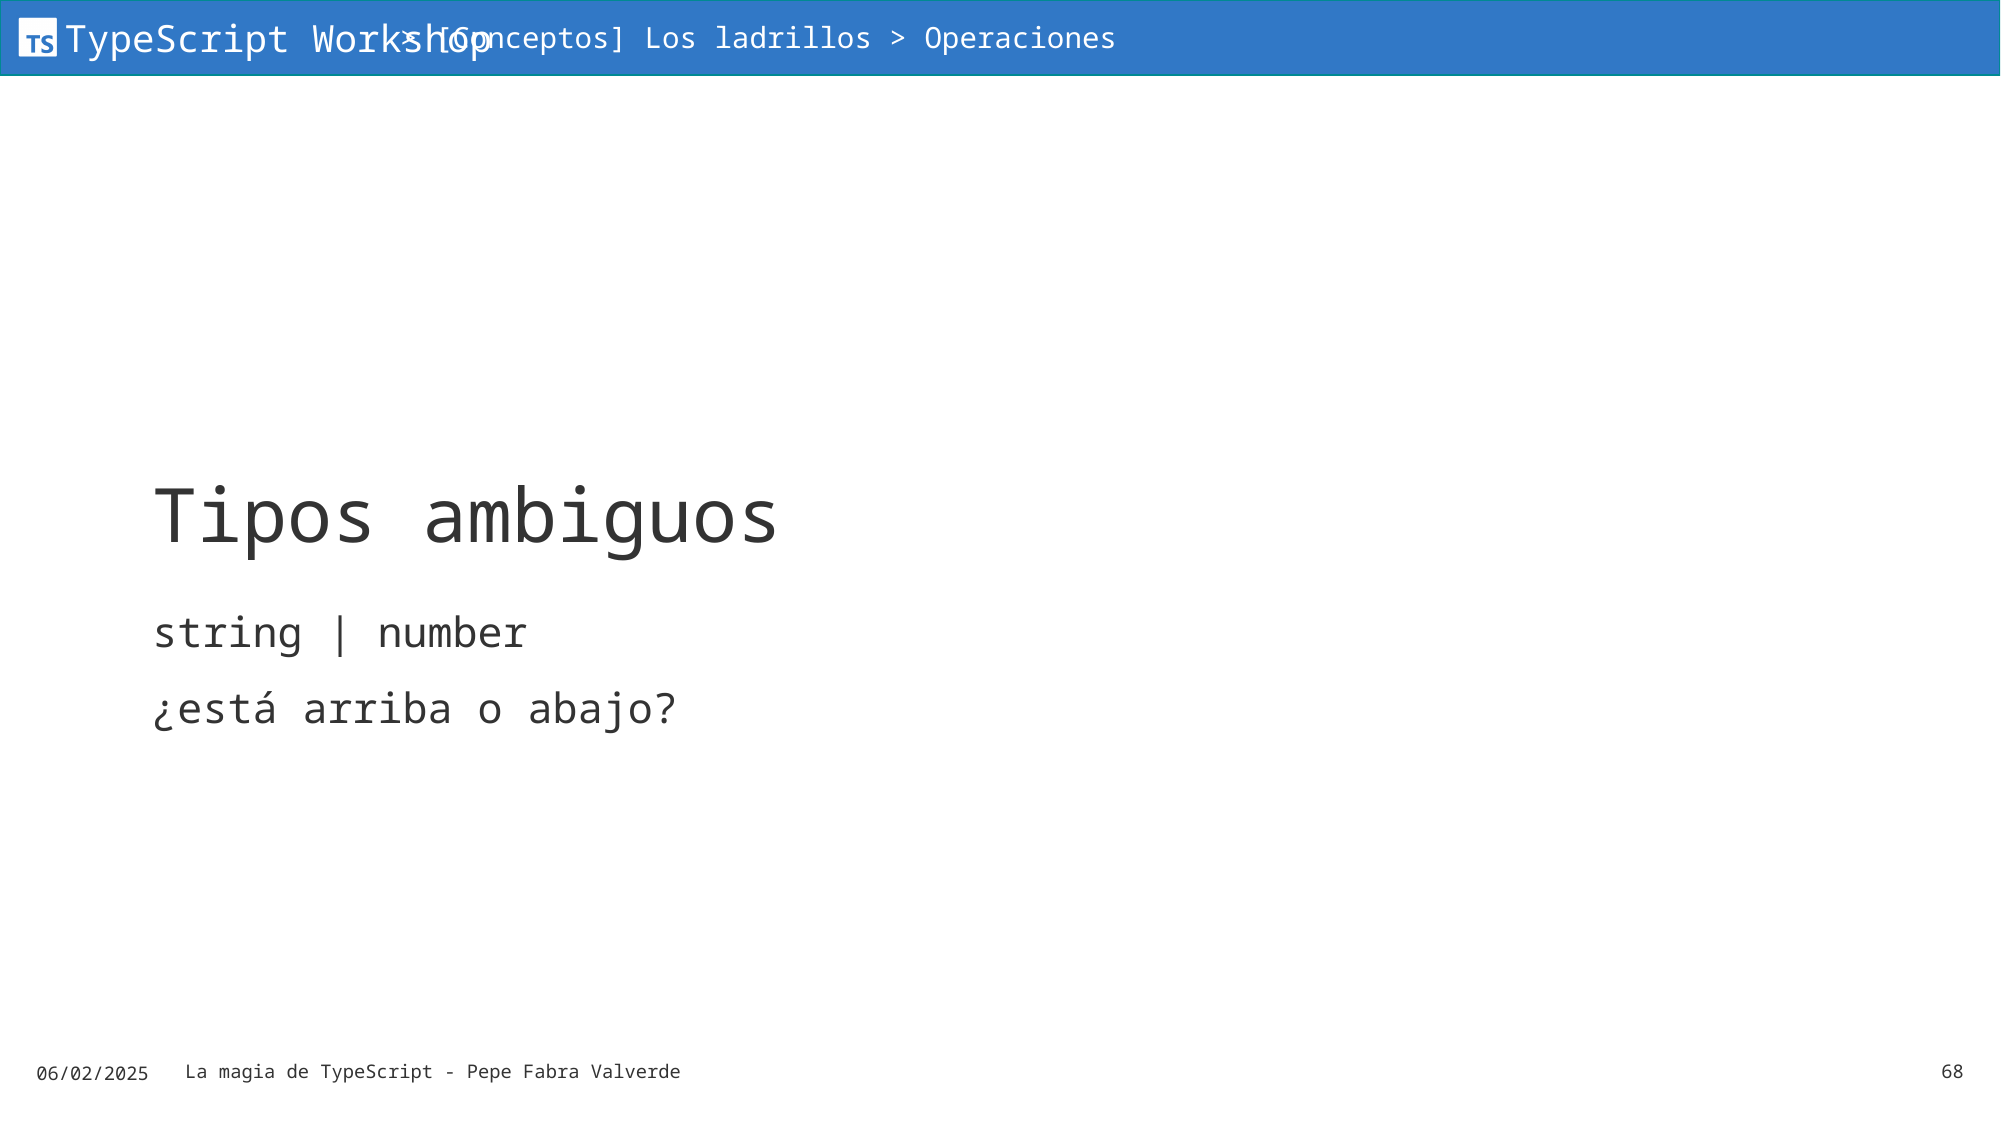

> [Conceptos] Los ladrillos > Operaciones
# Tipos ambiguos
string | number
¿está arriba o abajo?
06/02/2025
La magia de TypeScript - Pepe Fabra Valverde
68